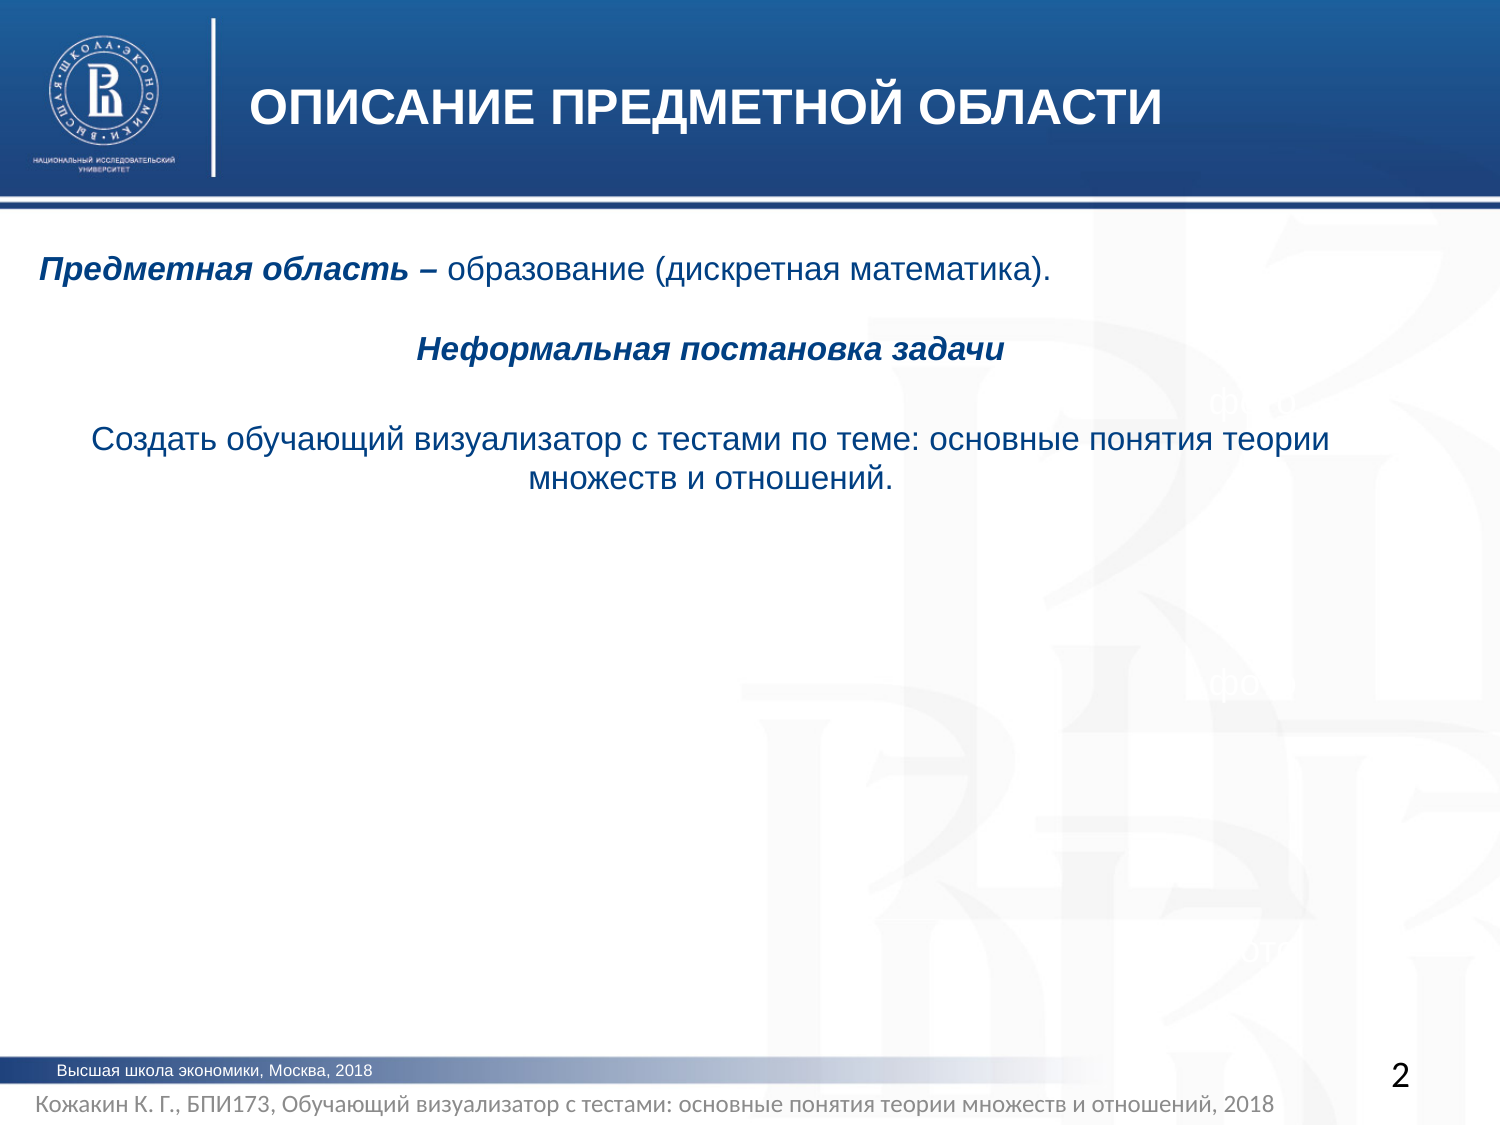

ОПИСАНИЕ ПРЕДМЕТНОЙ ОБЛАСТИ
Предметная область – образование (дискретная математика).

Неформальная постановка задачи
Создать обучающий визуализатор с тестами по теме: основные понятия теории множеств и отношений.
фото
фото
фото
2
Высшая школа экономики, Москва, 2018
Кожакин К. Г., БПИ173, Обучающий визуализатор с тестами: основные понятия теории множеств и отношений, 2018